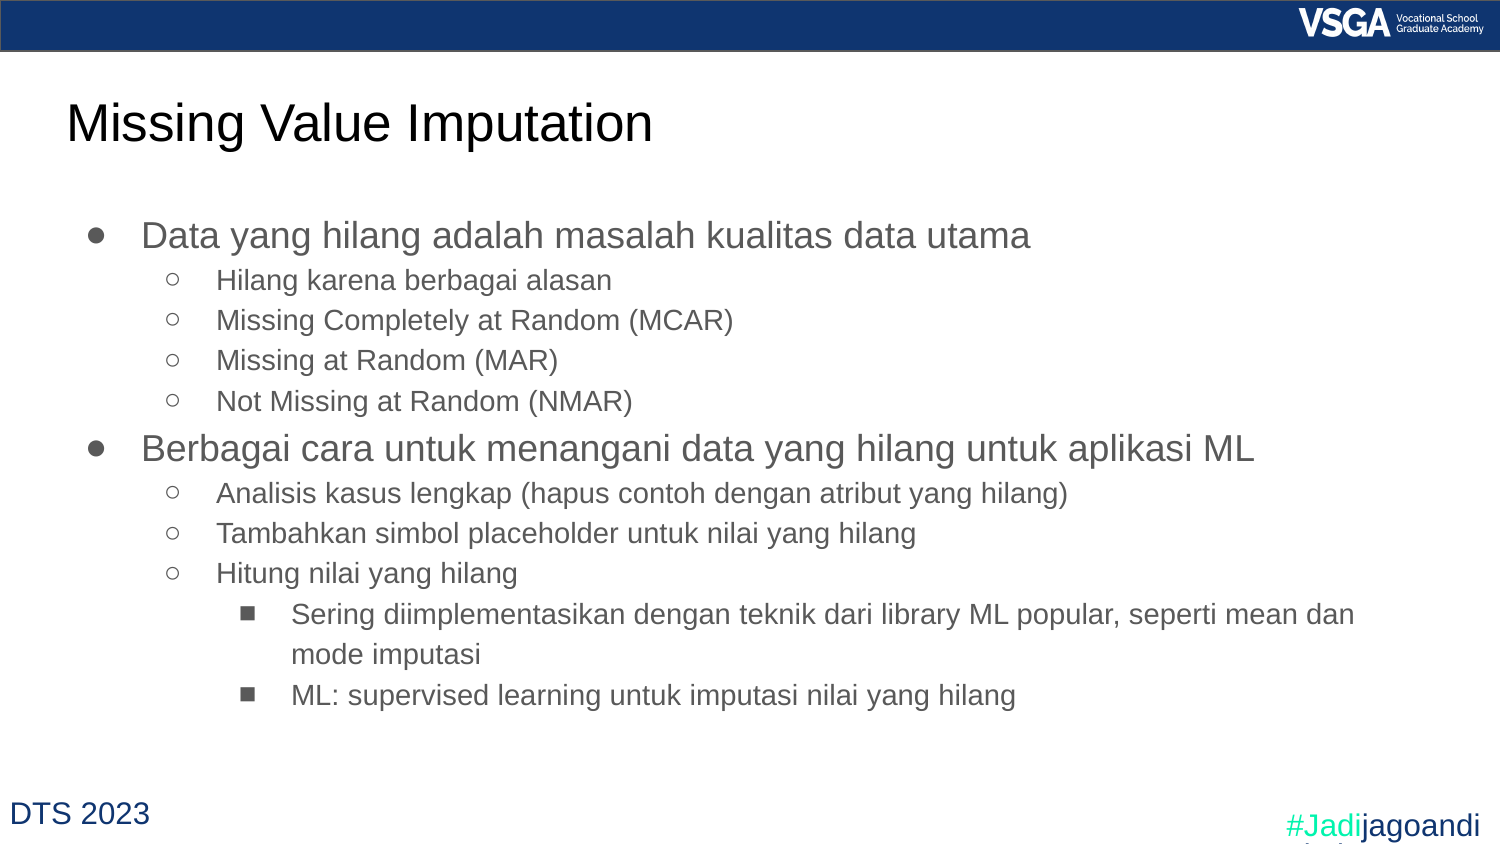

# Missing Value Imputation
Data yang hilang adalah masalah kualitas data utama
Hilang karena berbagai alasan
Missing Completely at Random (MCAR)
Missing at Random (MAR)
Not Missing at Random (NMAR)
Berbagai cara untuk menangani data yang hilang untuk aplikasi ML
Analisis kasus lengkap (hapus contoh dengan atribut yang hilang)
Tambahkan simbol placeholder untuk nilai yang hilang
Hitung nilai yang hilang
Sering diimplementasikan dengan teknik dari library ML popular, seperti mean dan mode imputasi
ML: supervised learning untuk imputasi nilai yang hilang